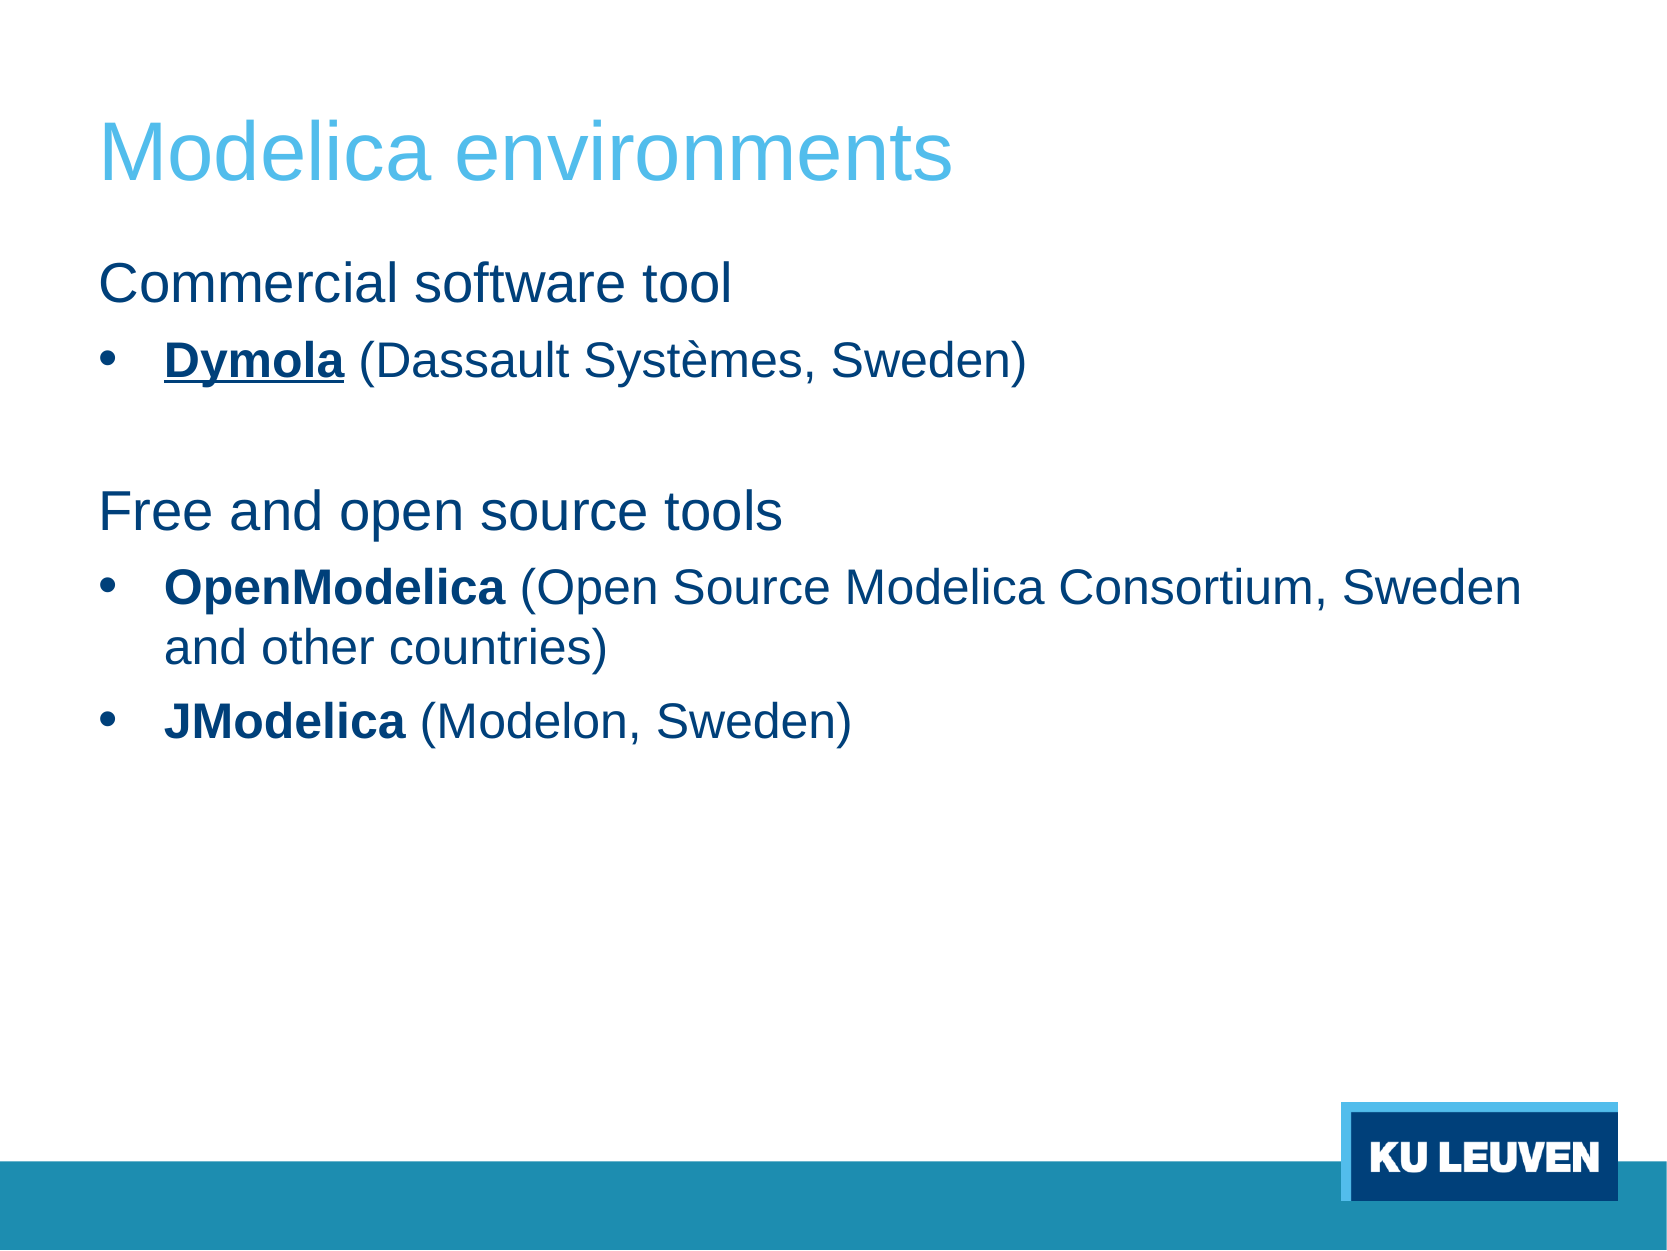

# Modelica environments
Commercial software tool
Dymola (Dassault Systèmes, Sweden)

Free and open source tools
OpenModelica (Open Source Modelica Consortium, Sweden and other countries)
JModelica (Modelon, Sweden)